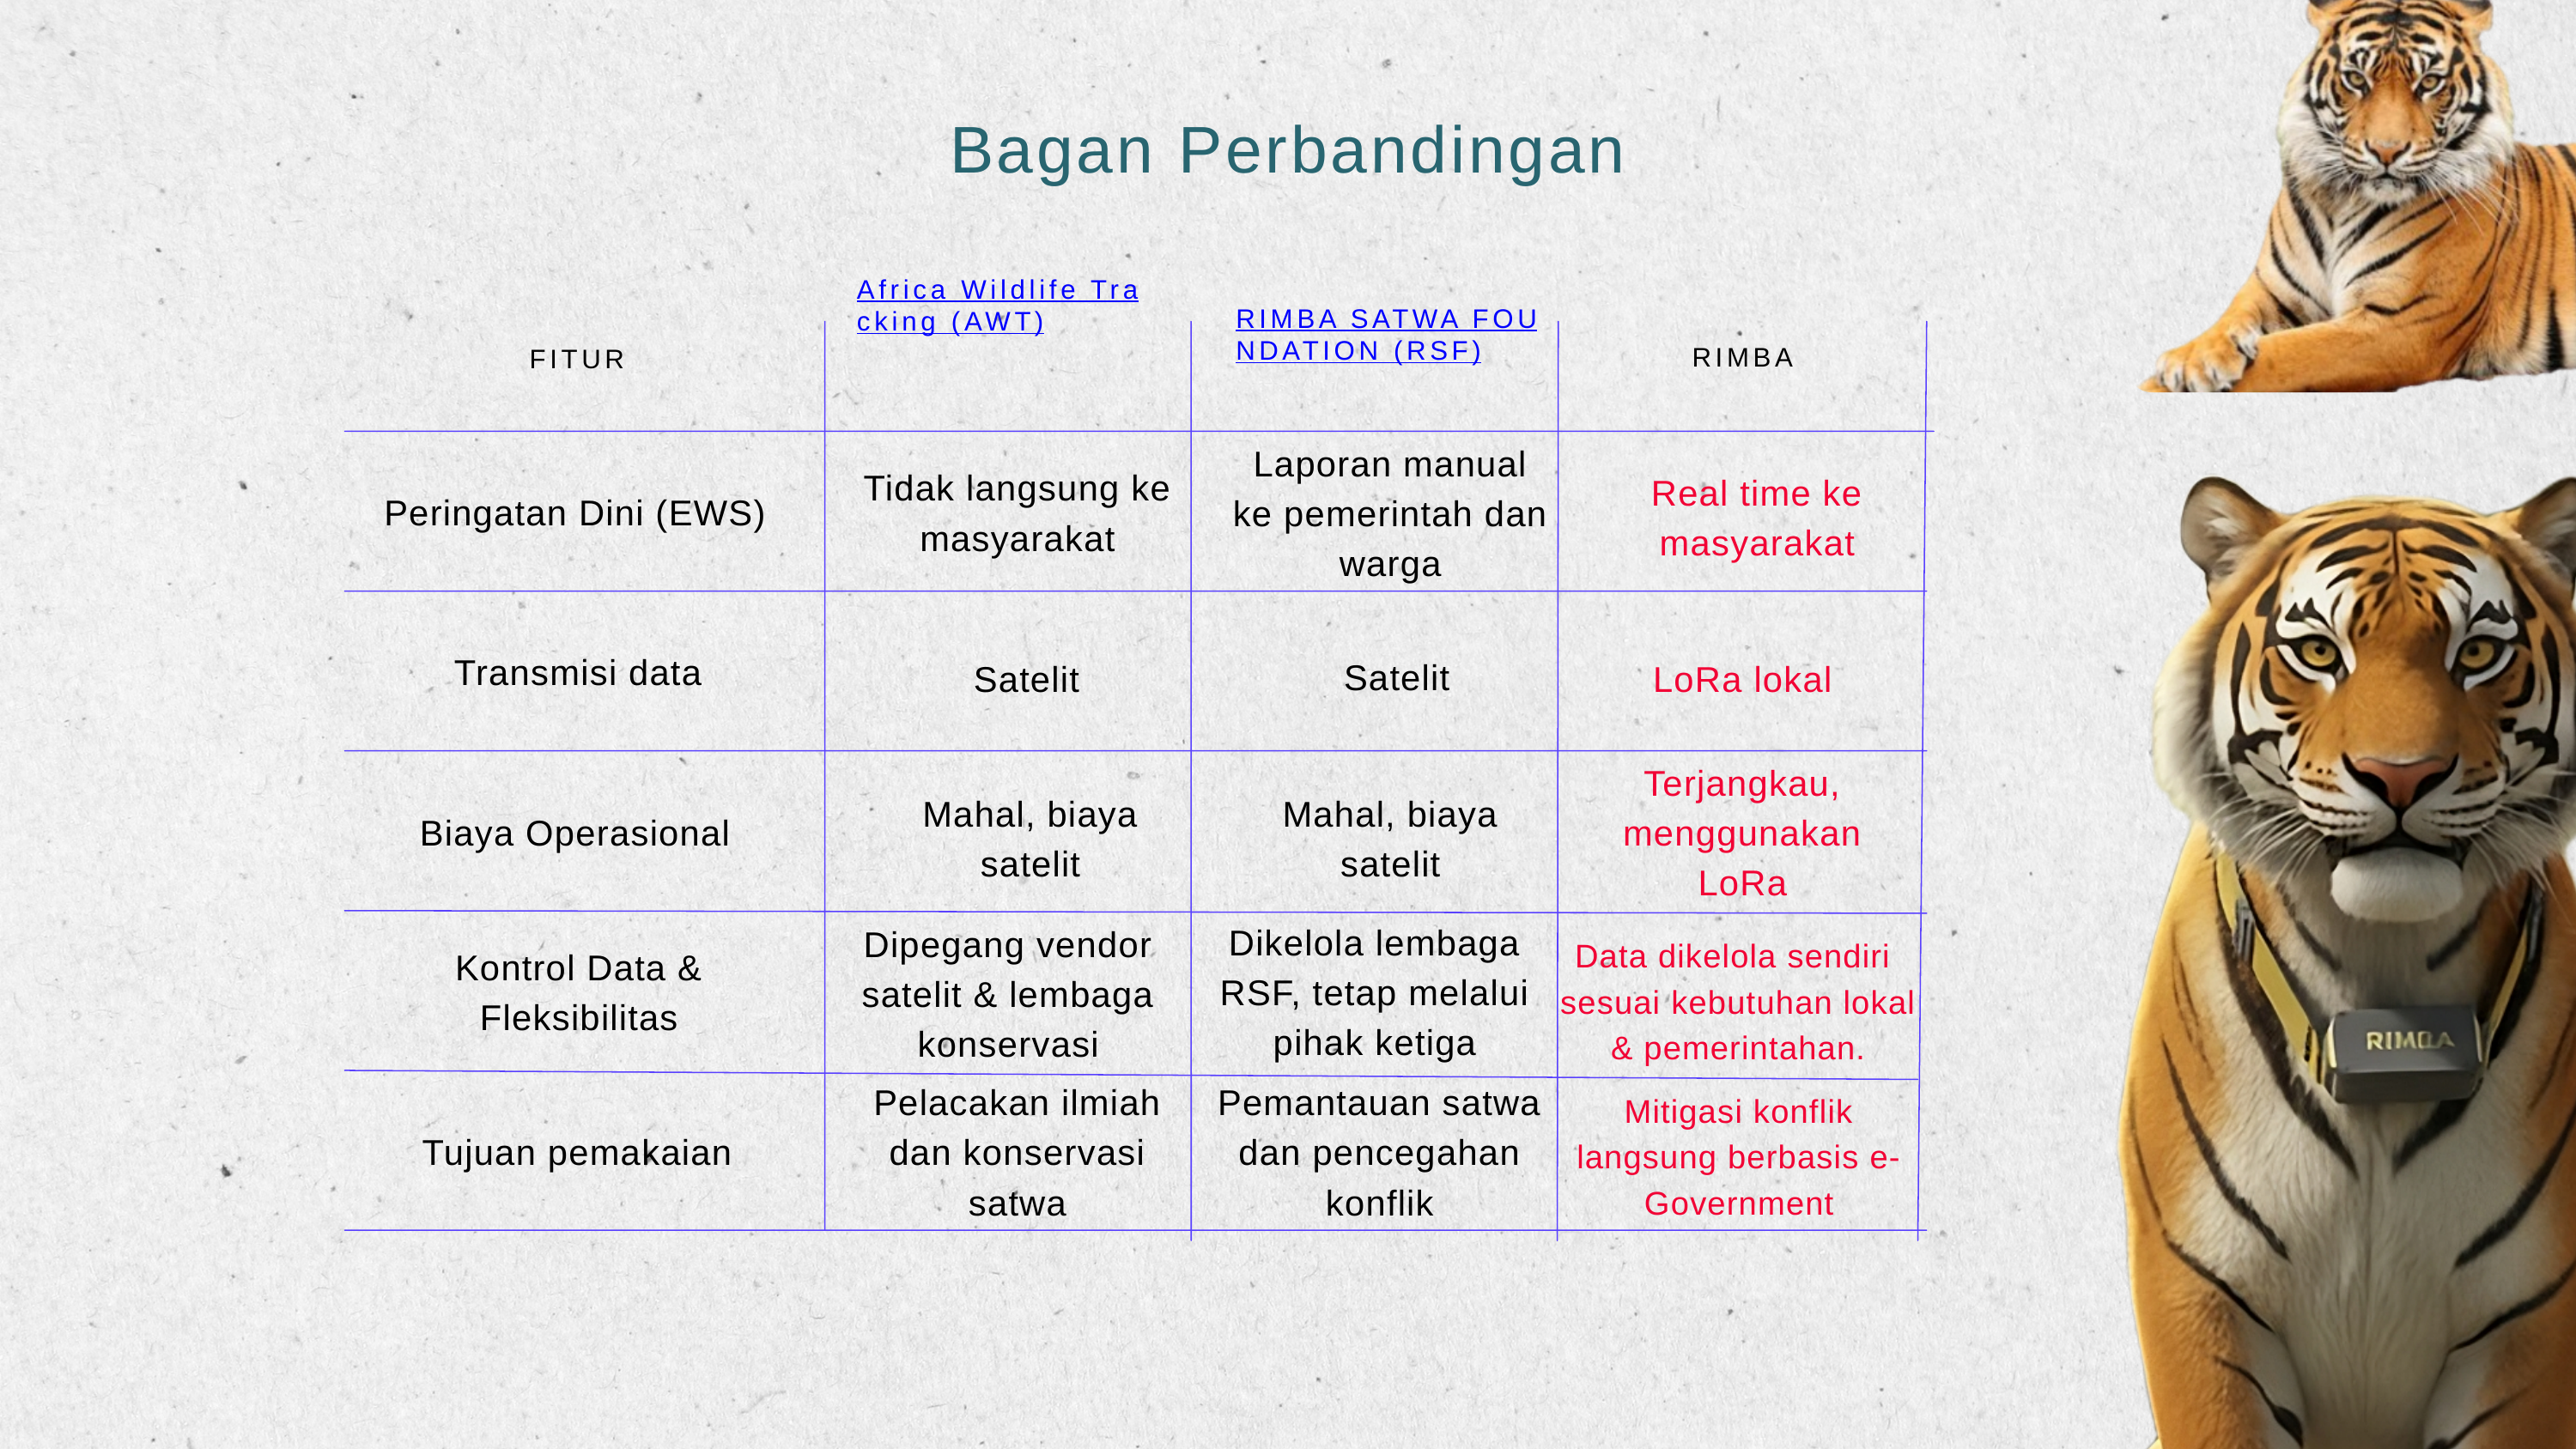

Bagan Perbandingan
Africa Wildlife Tracking (AWT)
RIMBA SATWA FOUNDATION (RSF)

RIMBA
FITUR

Laporan manual ke pemerintah dan warga
Tidak langsung ke masyarakat
Real time ke masyarakat
Peringatan Dini (EWS)

Transmisi data
Satelit
Satelit
LoRa lokal

Terjangkau, menggunakan LoRa
Mahal, biaya satelit
Mahal, biaya satelit
Biaya Operasional

Dikelola lembaga RSF, tetap melalui pihak ketiga
Dipegang vendor satelit & lembaga konservasi
Data dikelola sendiri  sesuai kebutuhan lokal & pemerintahan.
Kontrol Data & Fleksibilitas

Pelacakan ilmiah dan konservasi satwa
Pemantauan satwa dan pencegahan konflik
Mitigasi konflik langsung berbasis e-Government
Tujuan pemakaian